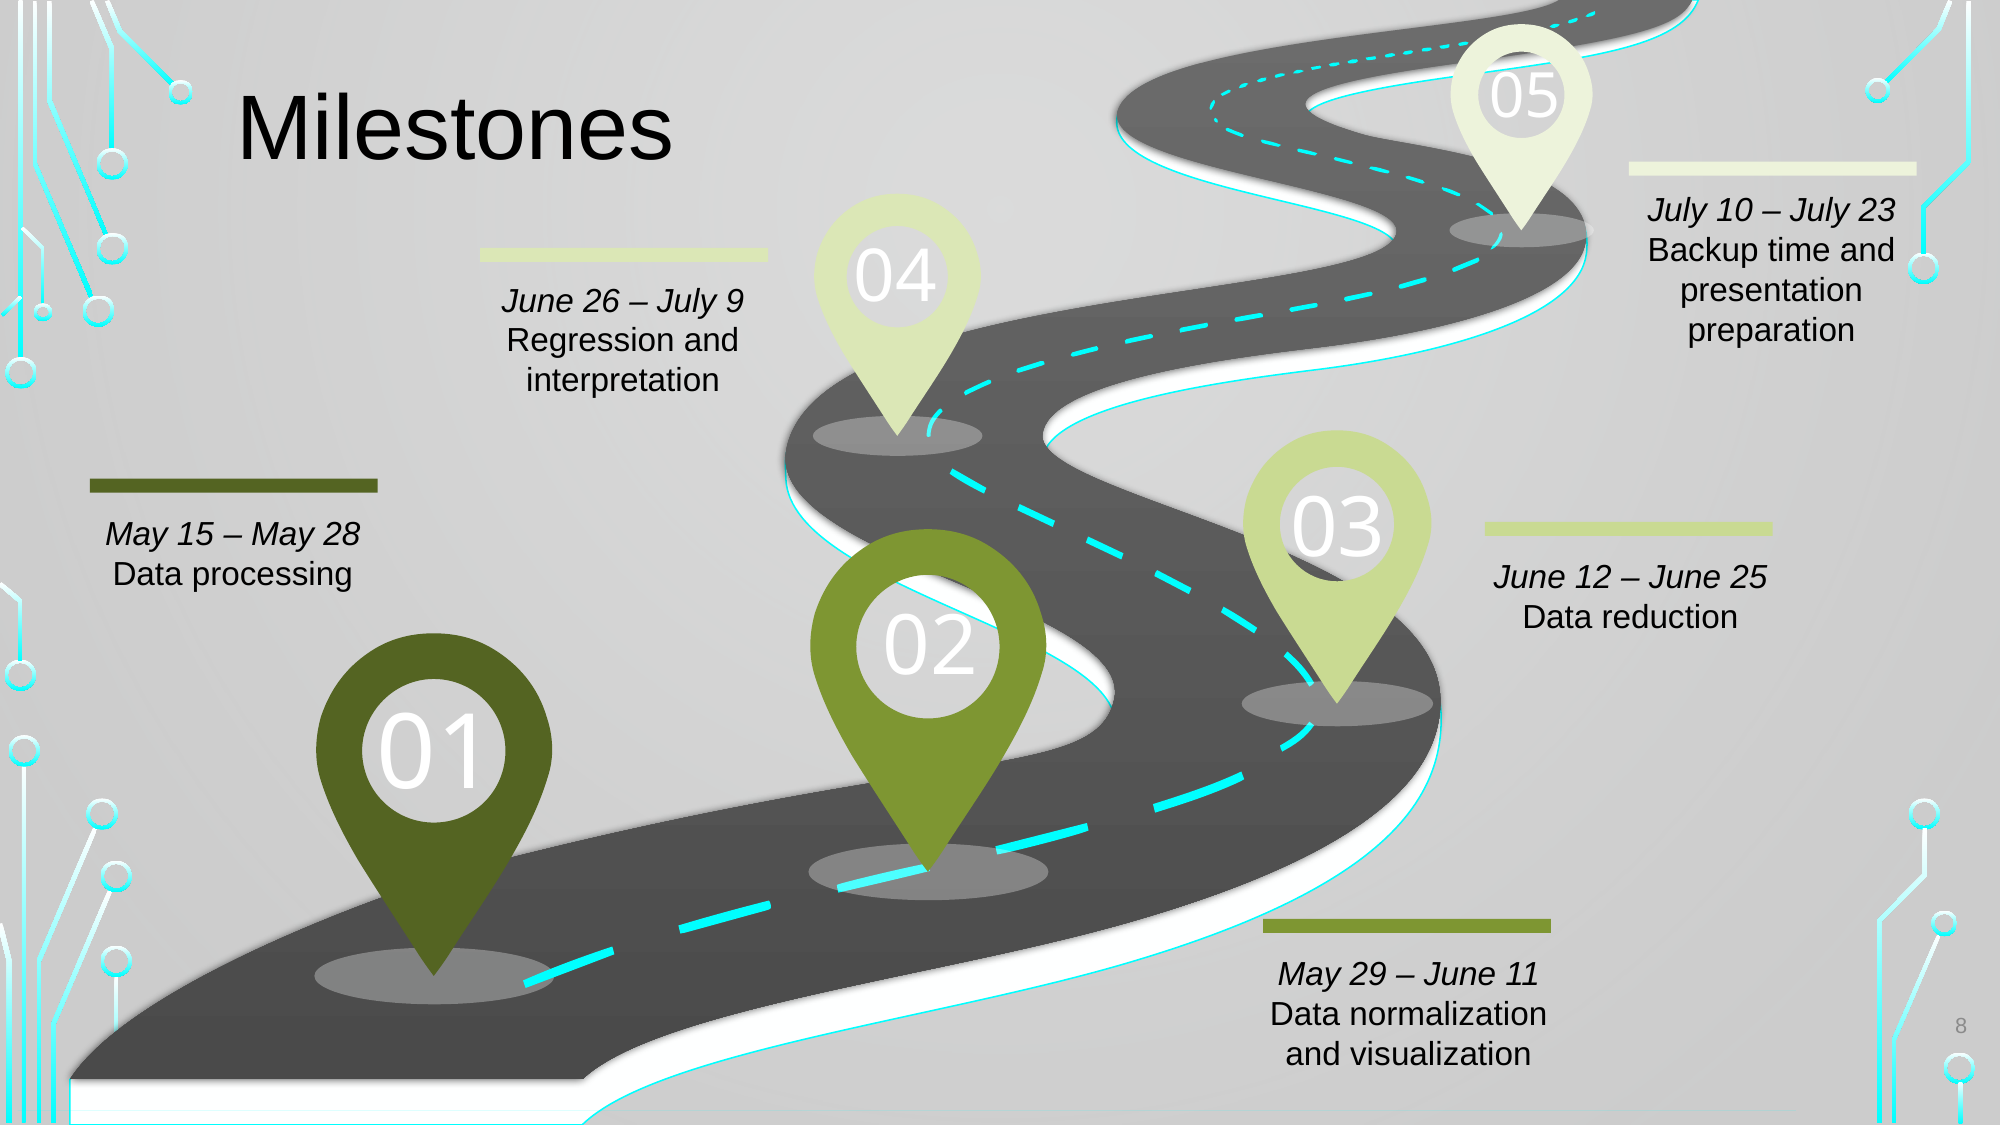

05
Milestones

July 10 – July 23
Backup time and presentation preparation

04

June 26 – July 9
Regression and interpretation

03

May 15 – May 28
Data processing

June 12 – June 25
Data reduction
02

01

May 29 – June 11
Data normalization and visualization
8